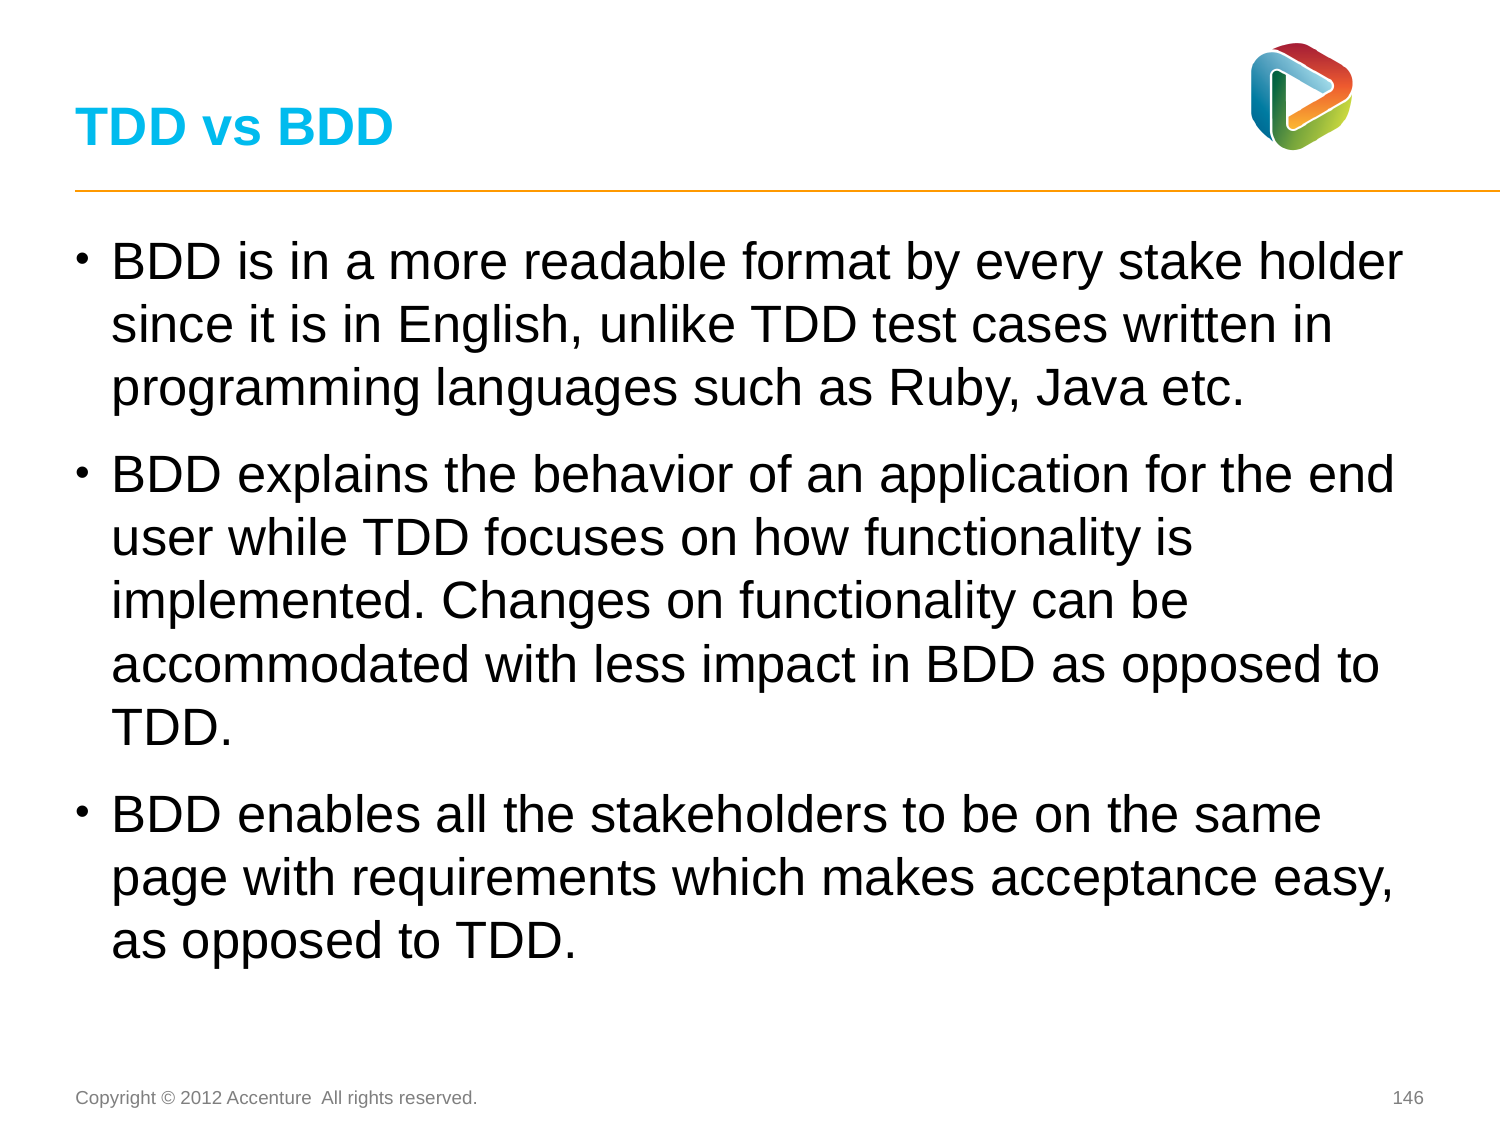

# TDD vs BDD
BDD is in a more readable format by every stake holder since it is in English, unlike TDD test cases written in programming languages such as Ruby, Java etc.
BDD explains the behavior of an application for the end user while TDD focuses on how functionality is implemented. Changes on functionality can be accommodated with less impact in BDD as opposed to TDD.
BDD enables all the stakeholders to be on the same page with requirements which makes acceptance easy, as opposed to TDD.